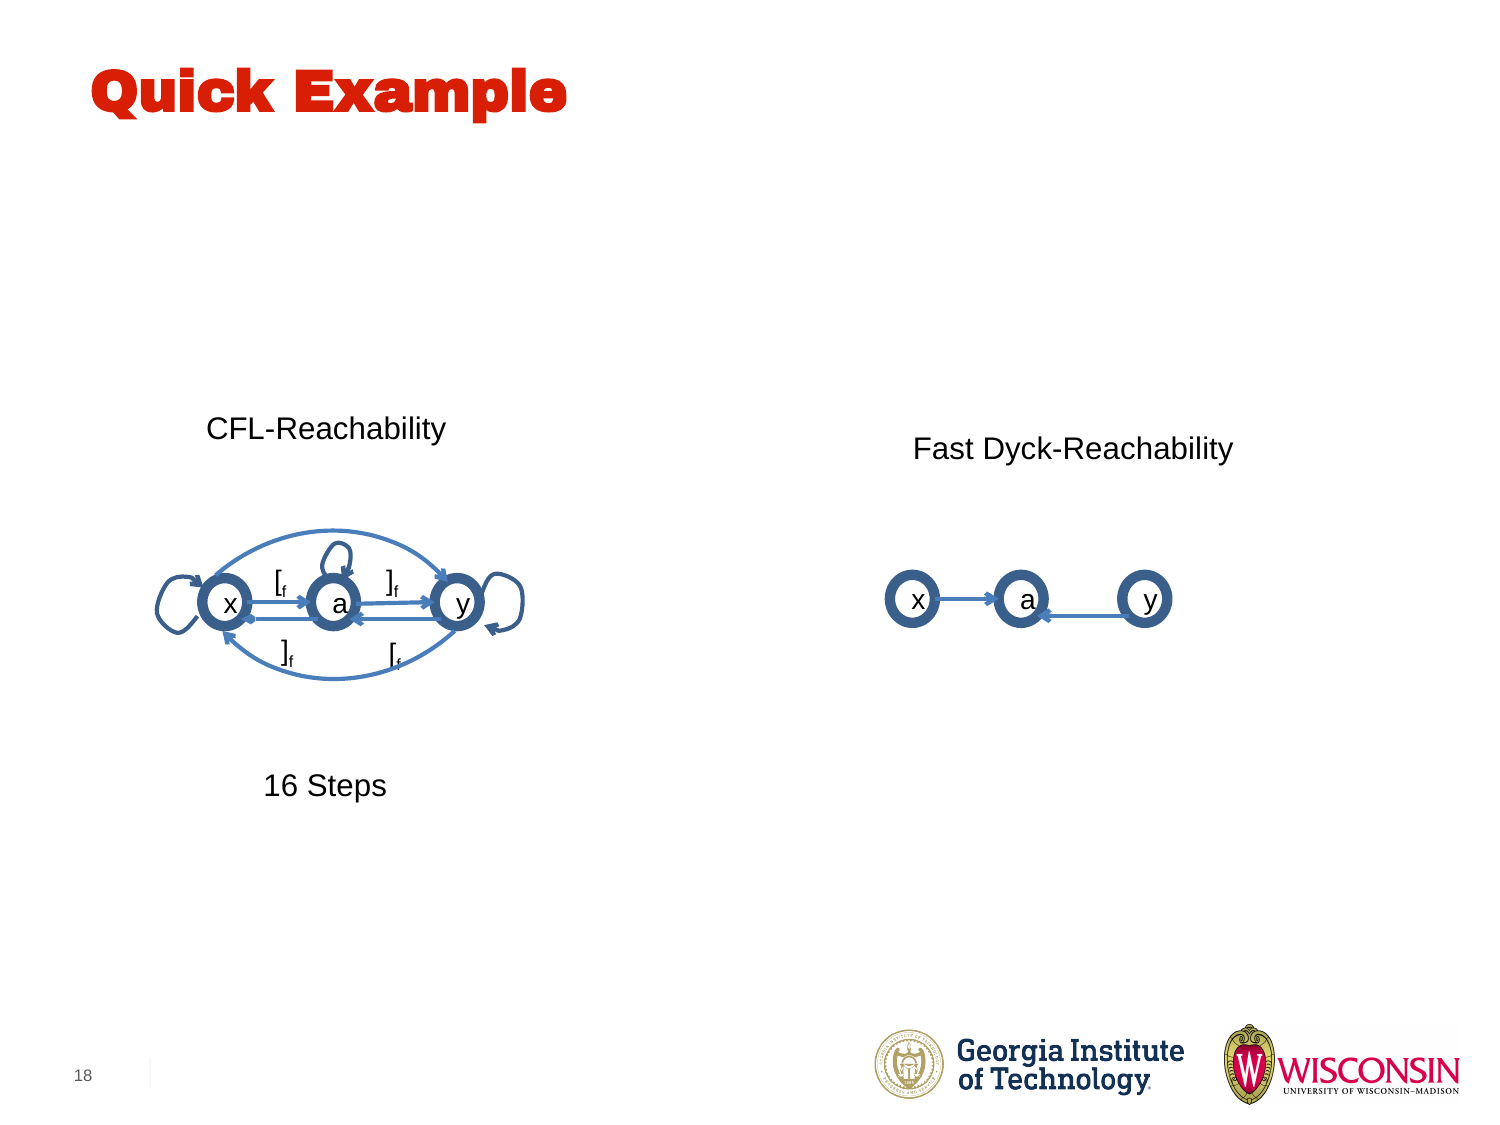

# Quick Example

CFL-Reachability
Fast Dyck-Reachability

[f
]f
x
a
y
]f
[f

x
a
y

16 Steps
18